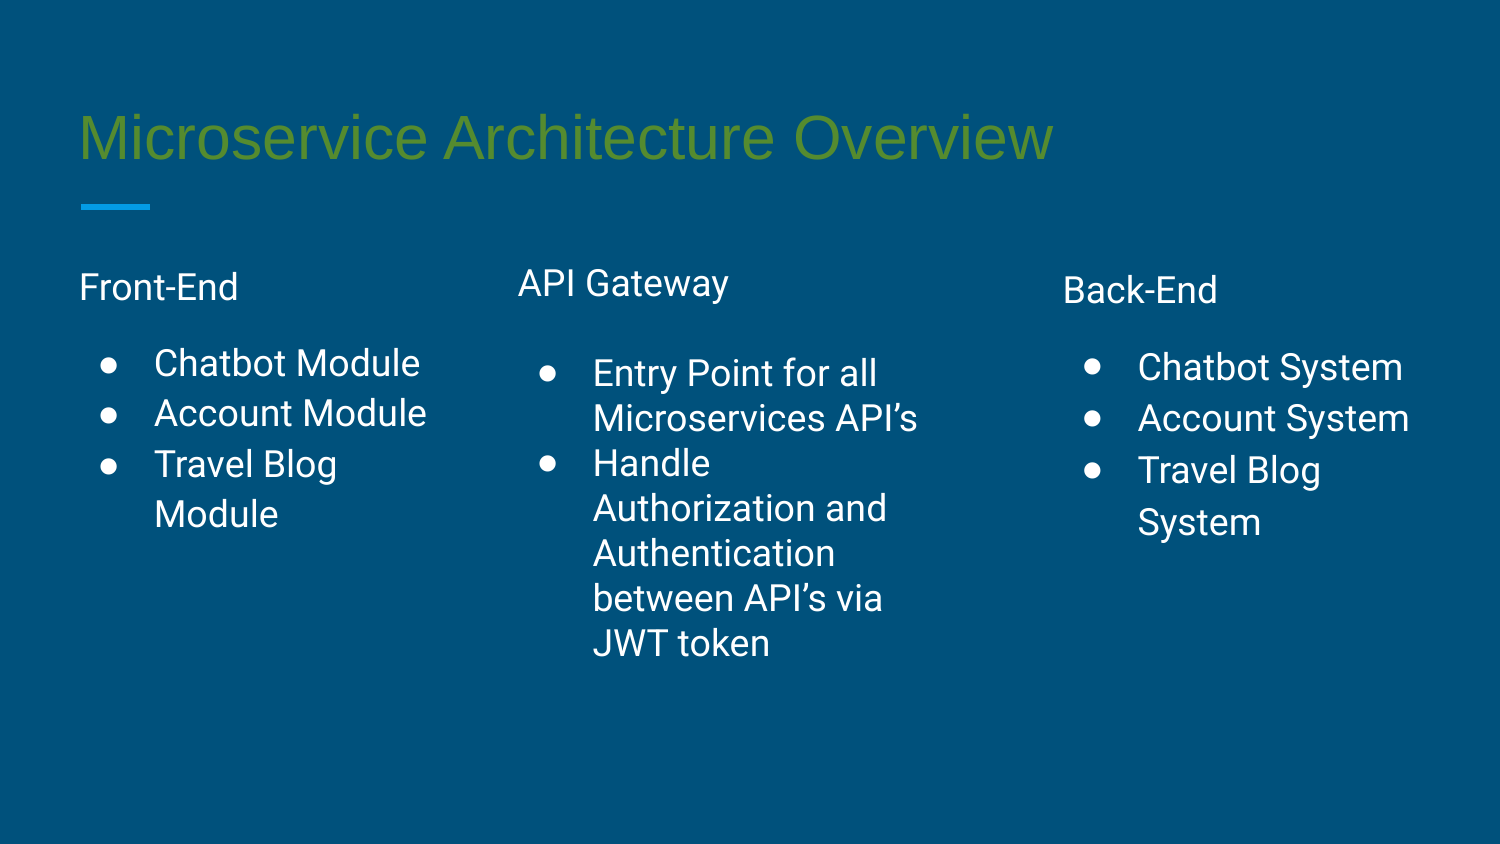

# Microservice Architecture Overview
API Gateway

Entry Point for all Microservices API’s
Handle Authorization and Authentication between API’s via JWT token
Back-End
Chatbot System
Account System
Travel Blog System
Front-End
Chatbot Module
Account Module
Travel Blog Module